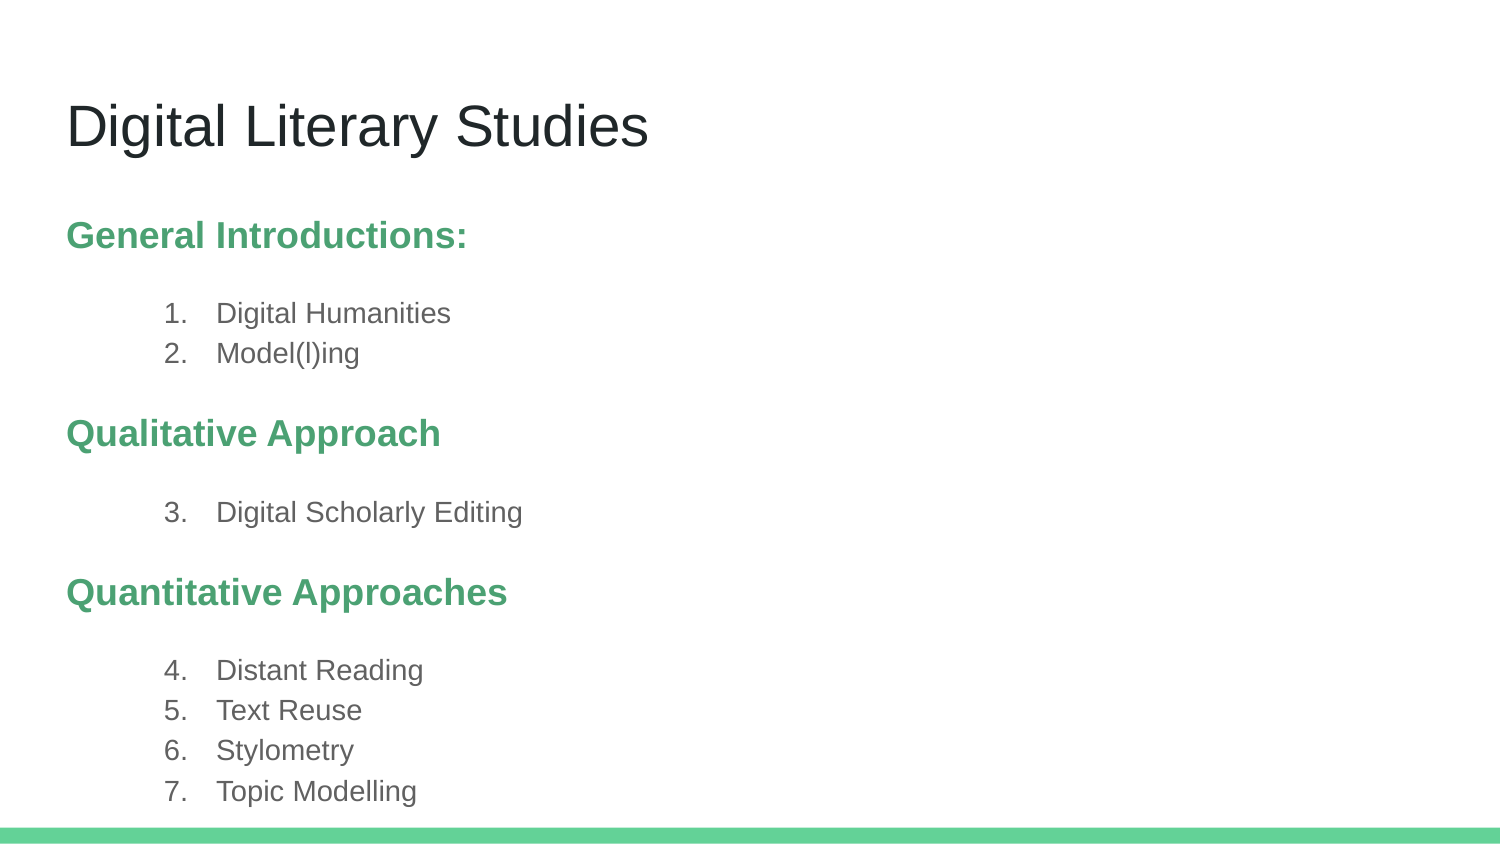

# Digital Literary Studies
General Introductions:
Digital Humanities
Model(l)ing
Qualitative Approach
Digital Scholarly Editing
Quantitative Approaches
Distant Reading
Text Reuse
Stylometry
Topic Modelling